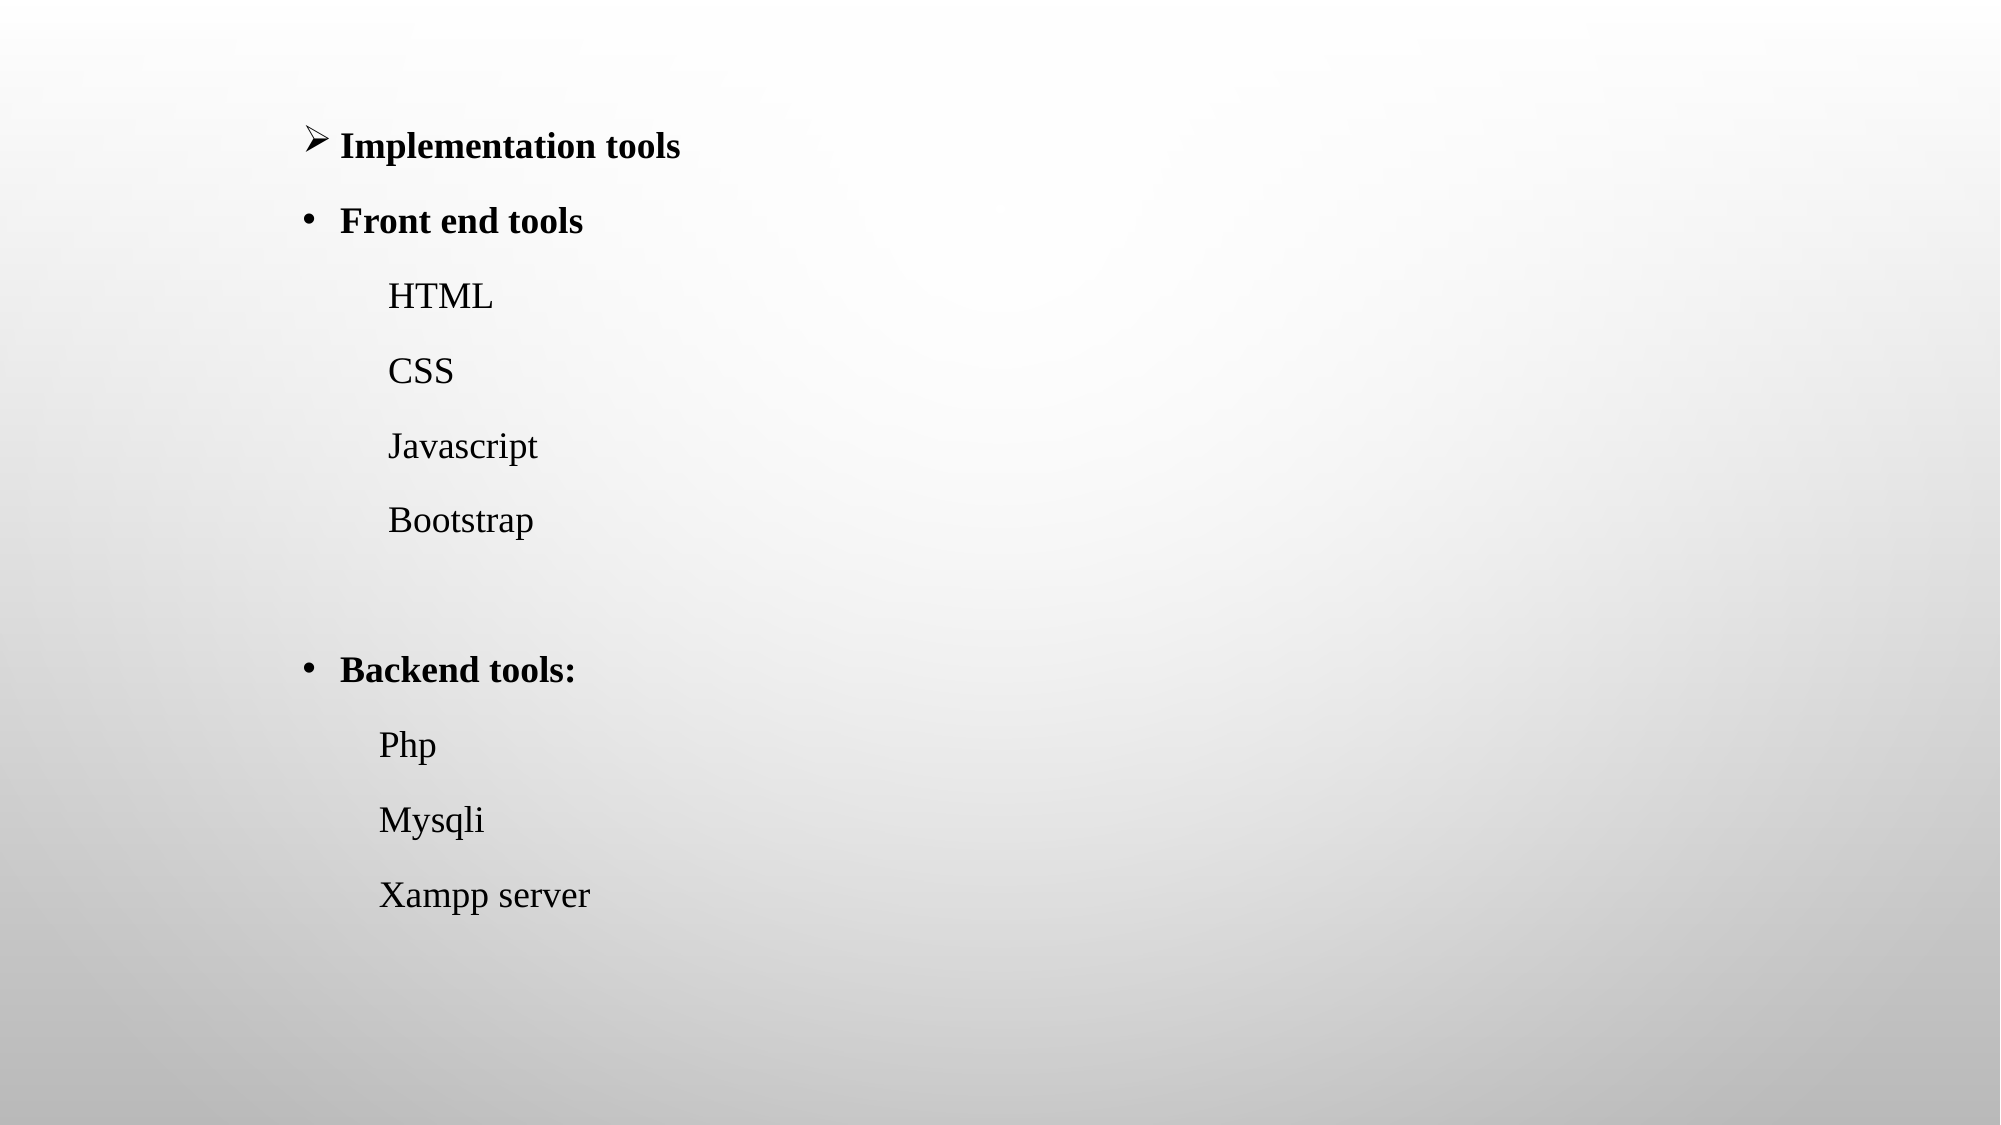

Implementation tools
Front end tools
         HTML
         CSS
         Javascript
         Bootstrap

Backend tools:
        Php
        Mysqli
        Xampp server